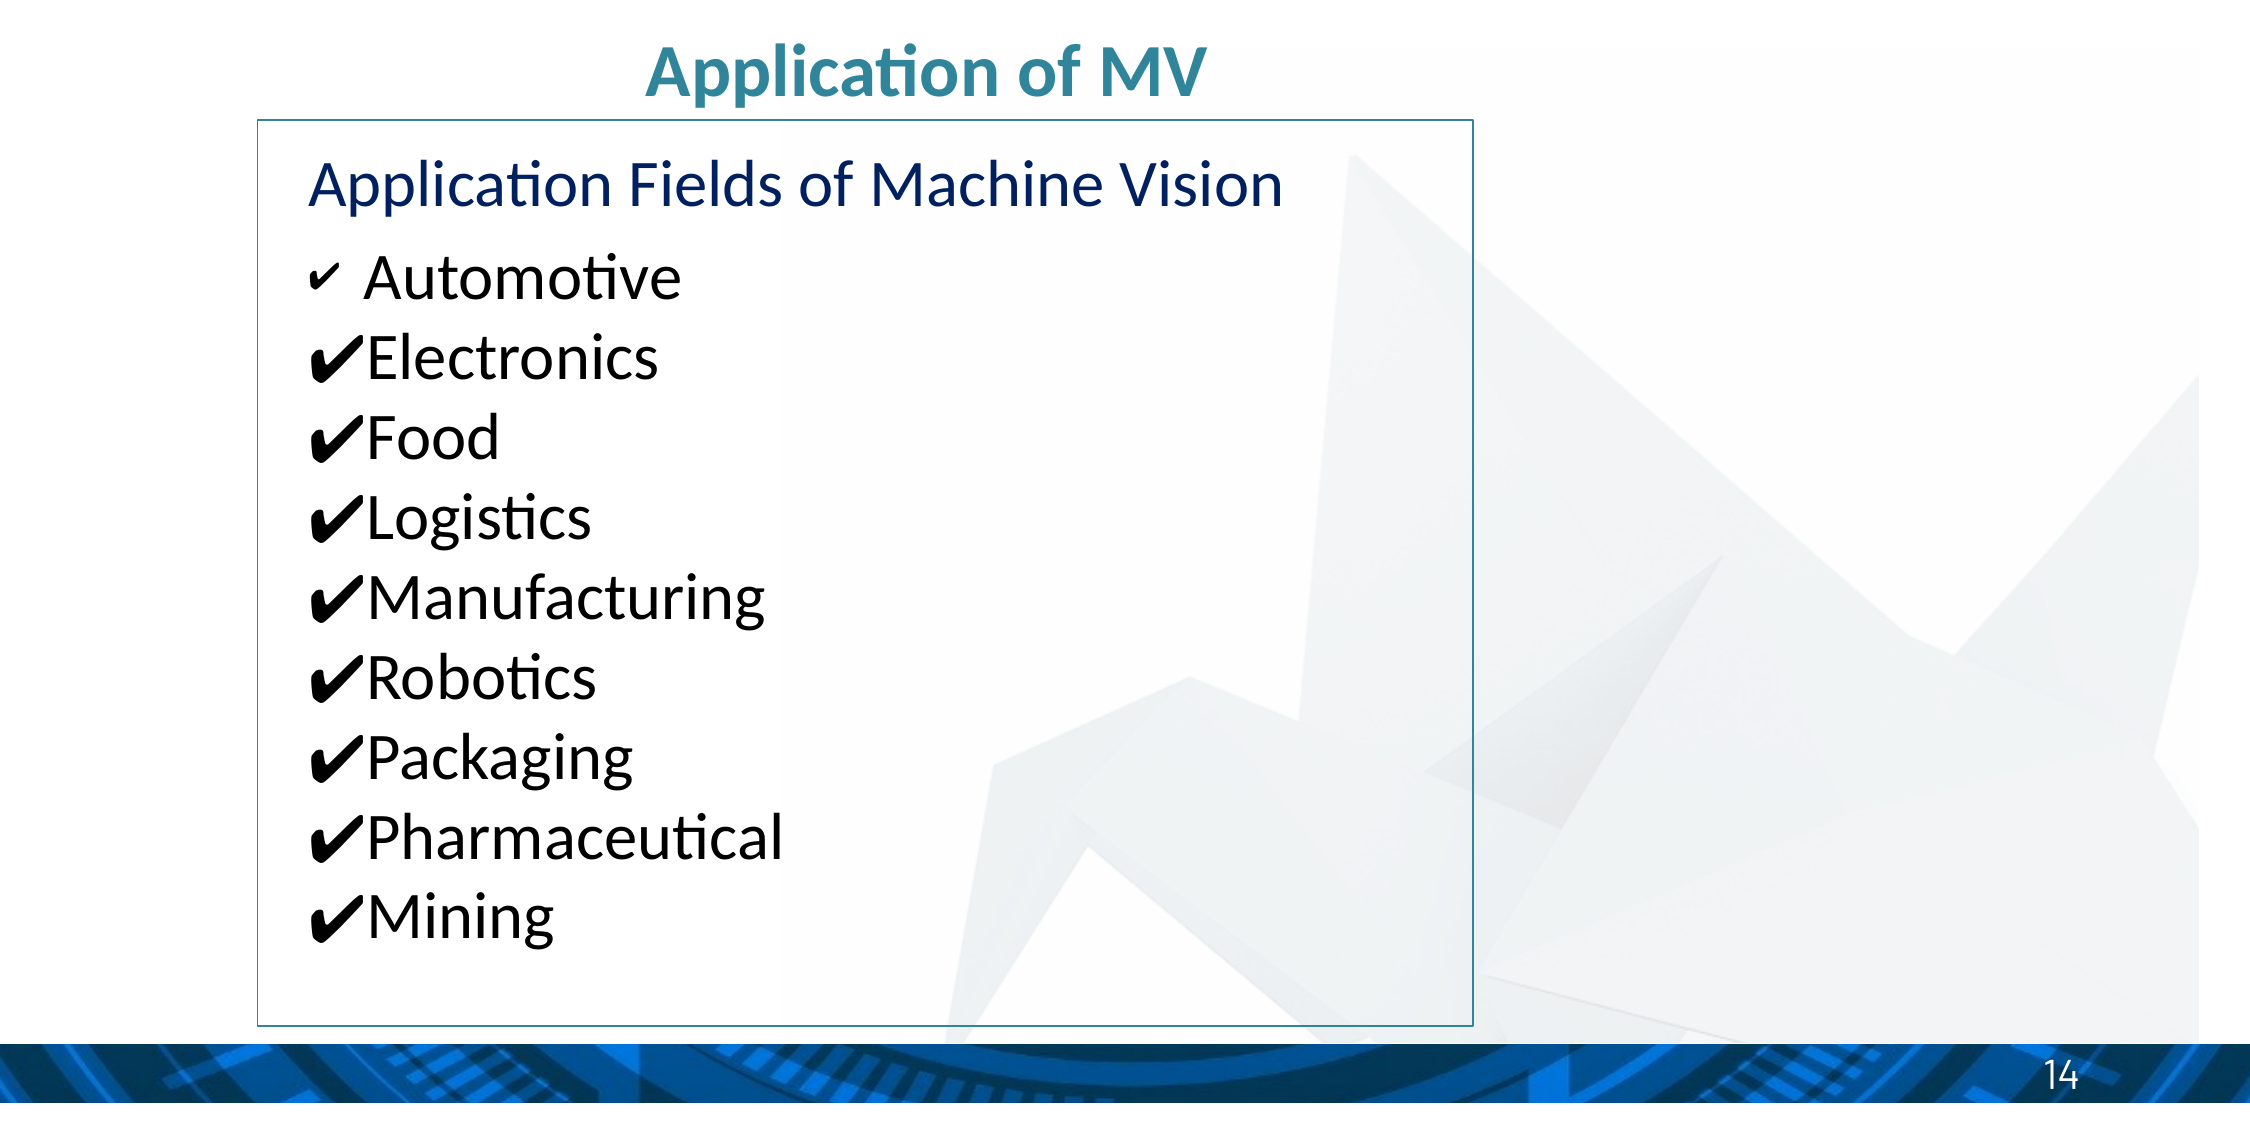

Application of MV

Application Fields of Machine Vision
 Automotive
Electronics
Food
Logistics
Manufacturing
Robotics
Packaging
Pharmaceutical
Mining
14